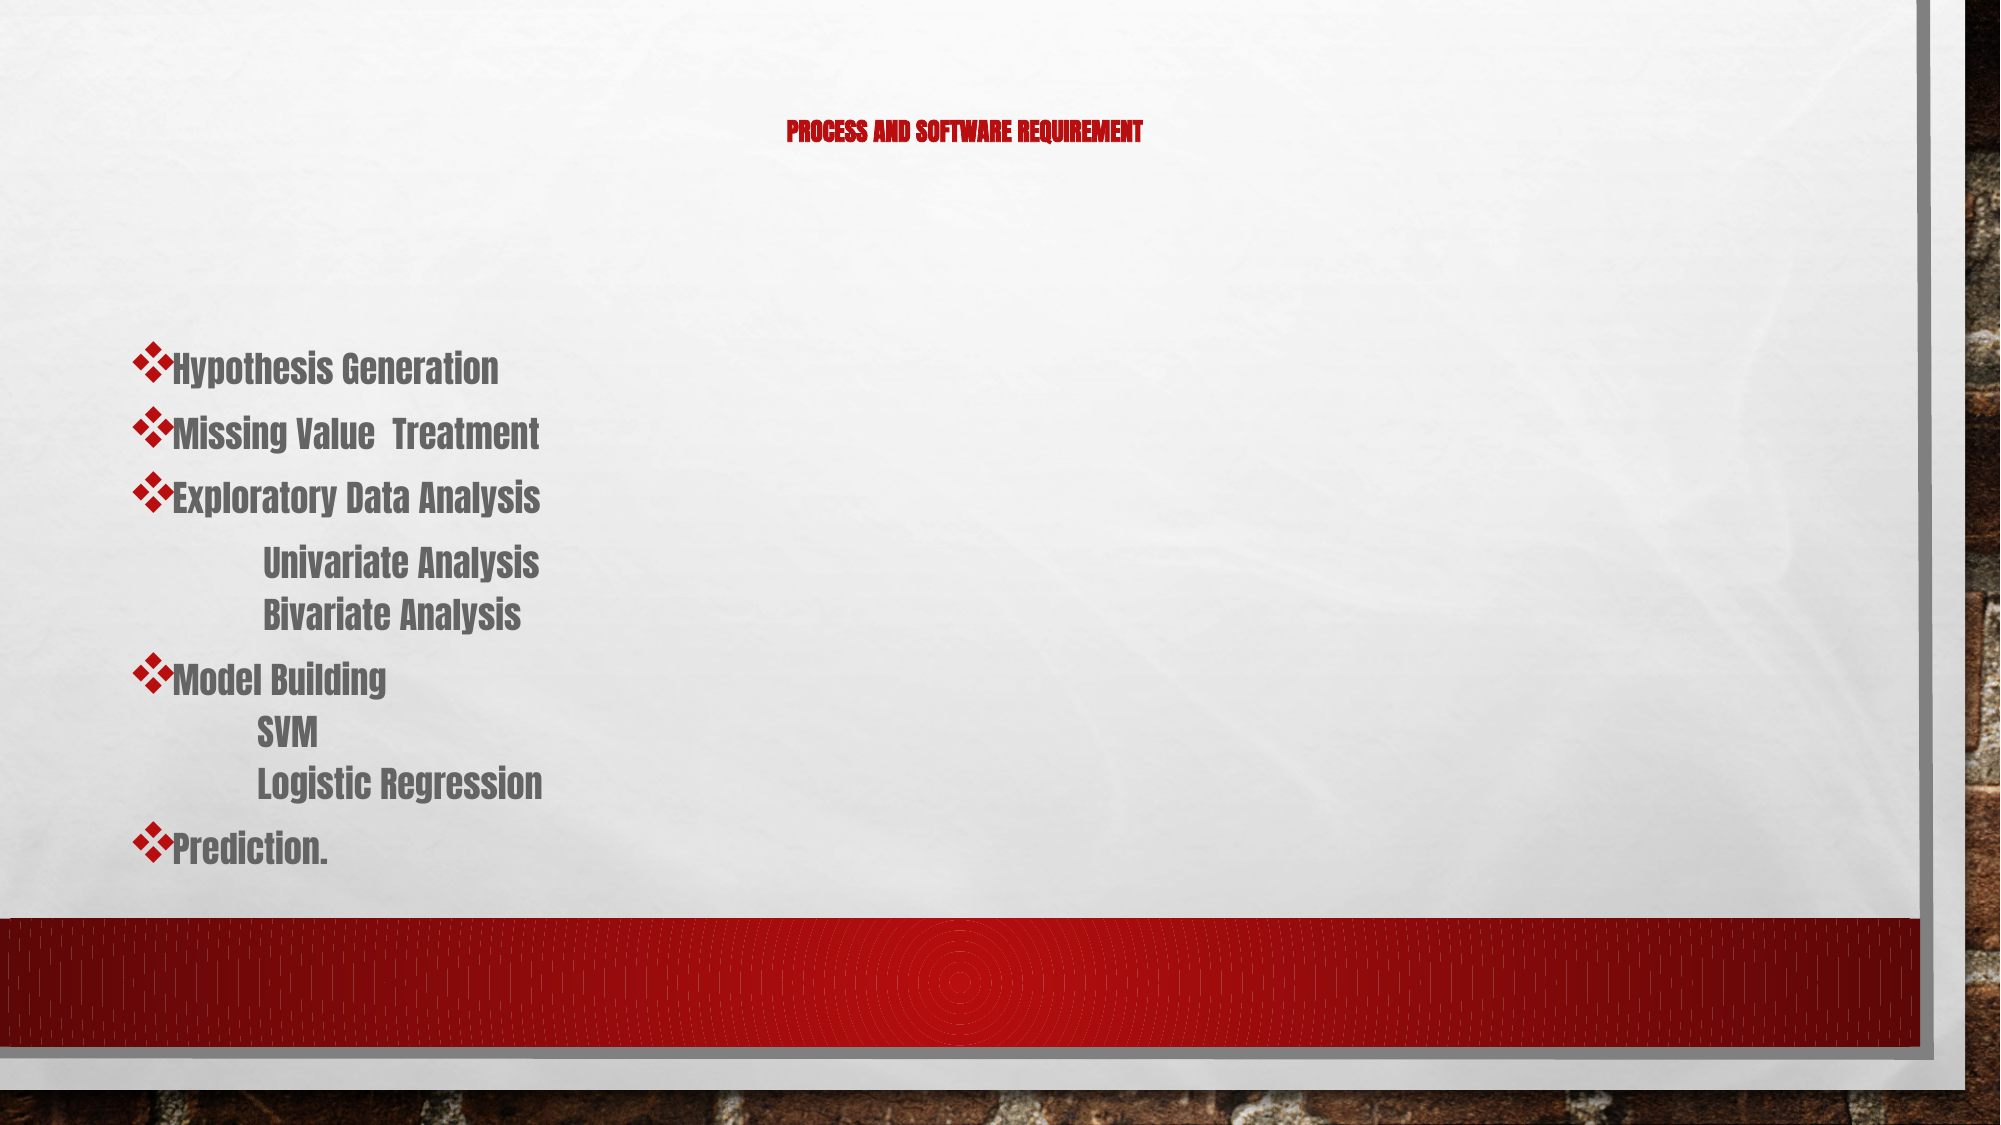

# Process and Software Requirement
Hypothesis Generation
Missing Value  Treatment
Exploratory Data Analysis
                Univariate Analysis
                Bivariate Analysis
Model Building
          SVM
          Logistic Regression
Prediction.